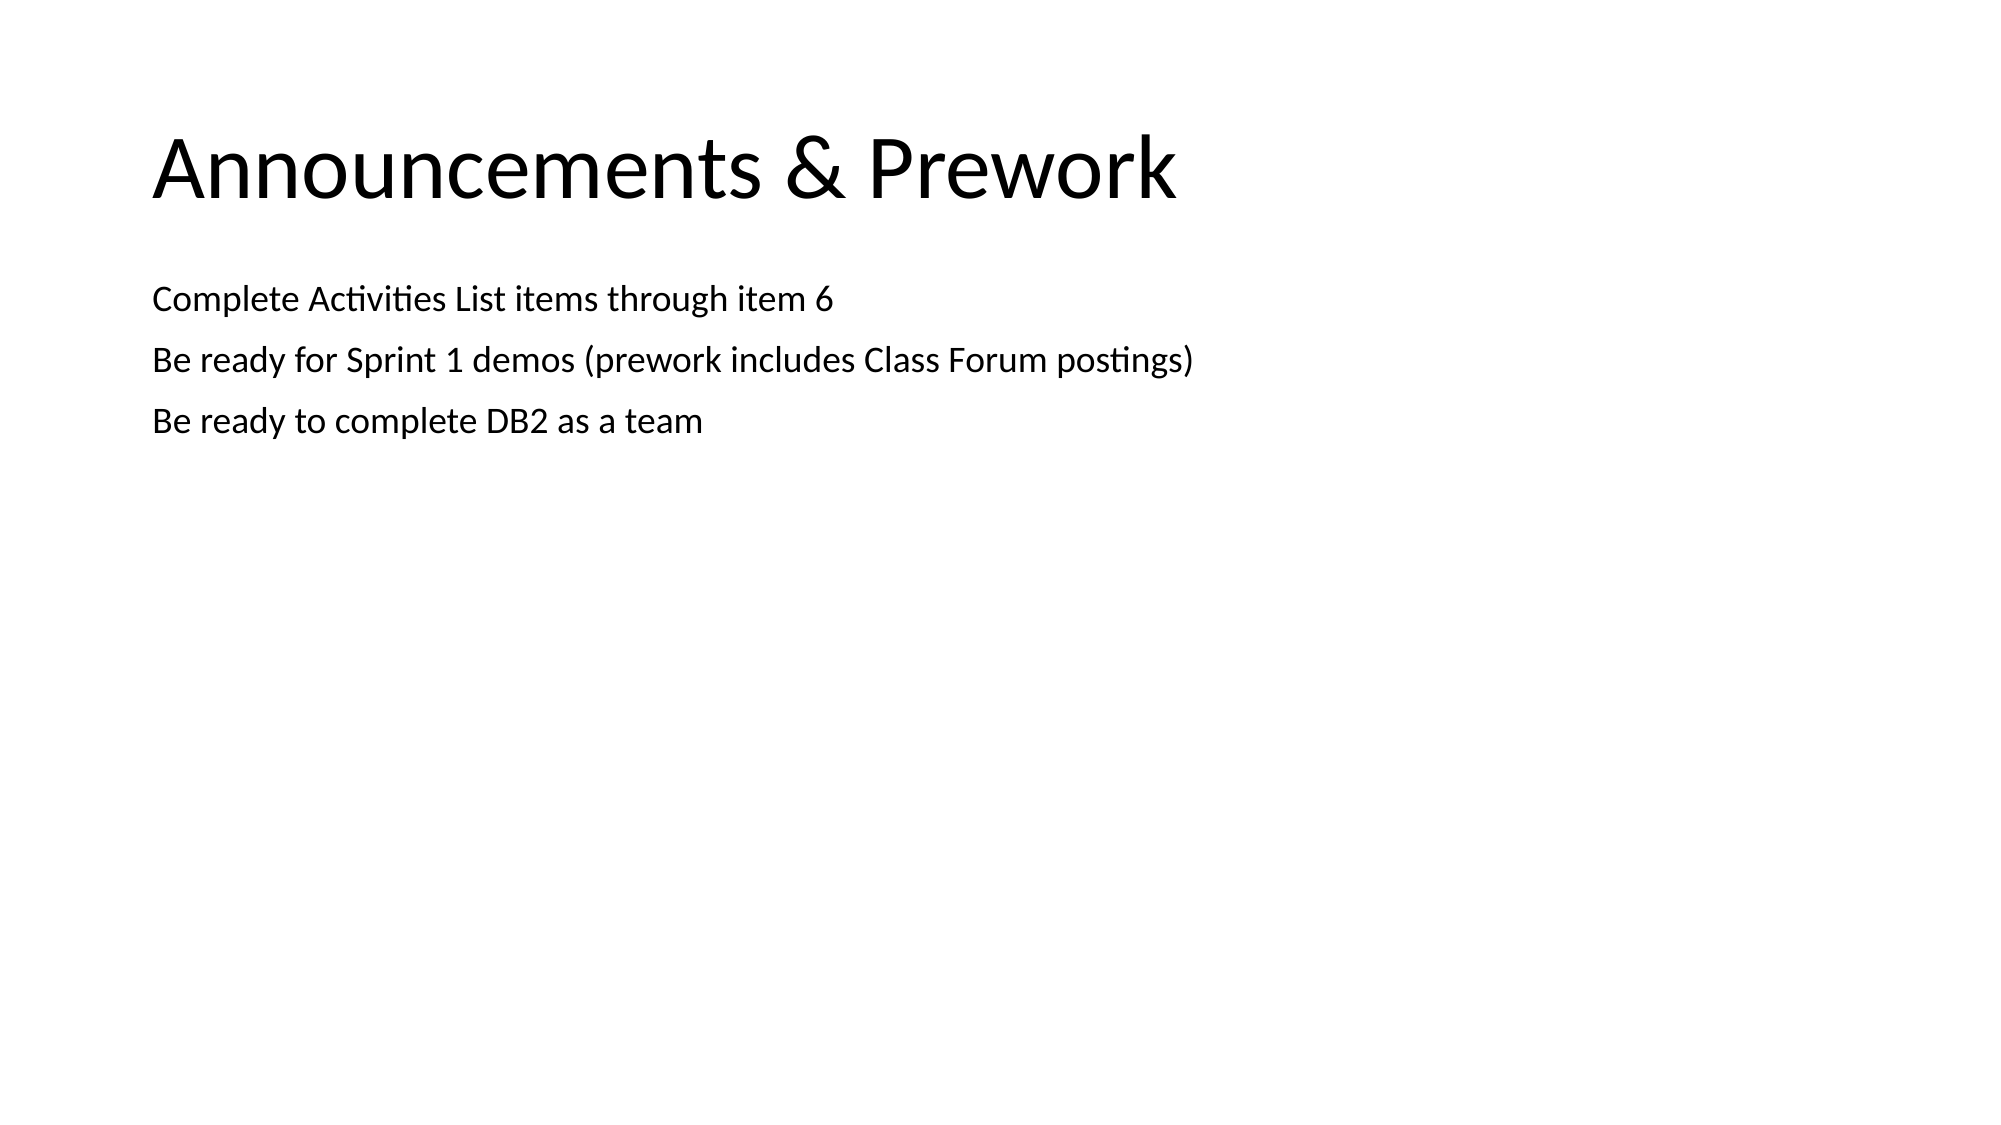

# Announcements & Prework
Complete Activities List items through item 6
Be ready for Sprint 1 demos (prework includes Class Forum postings)
Be ready to complete DB2 as a team